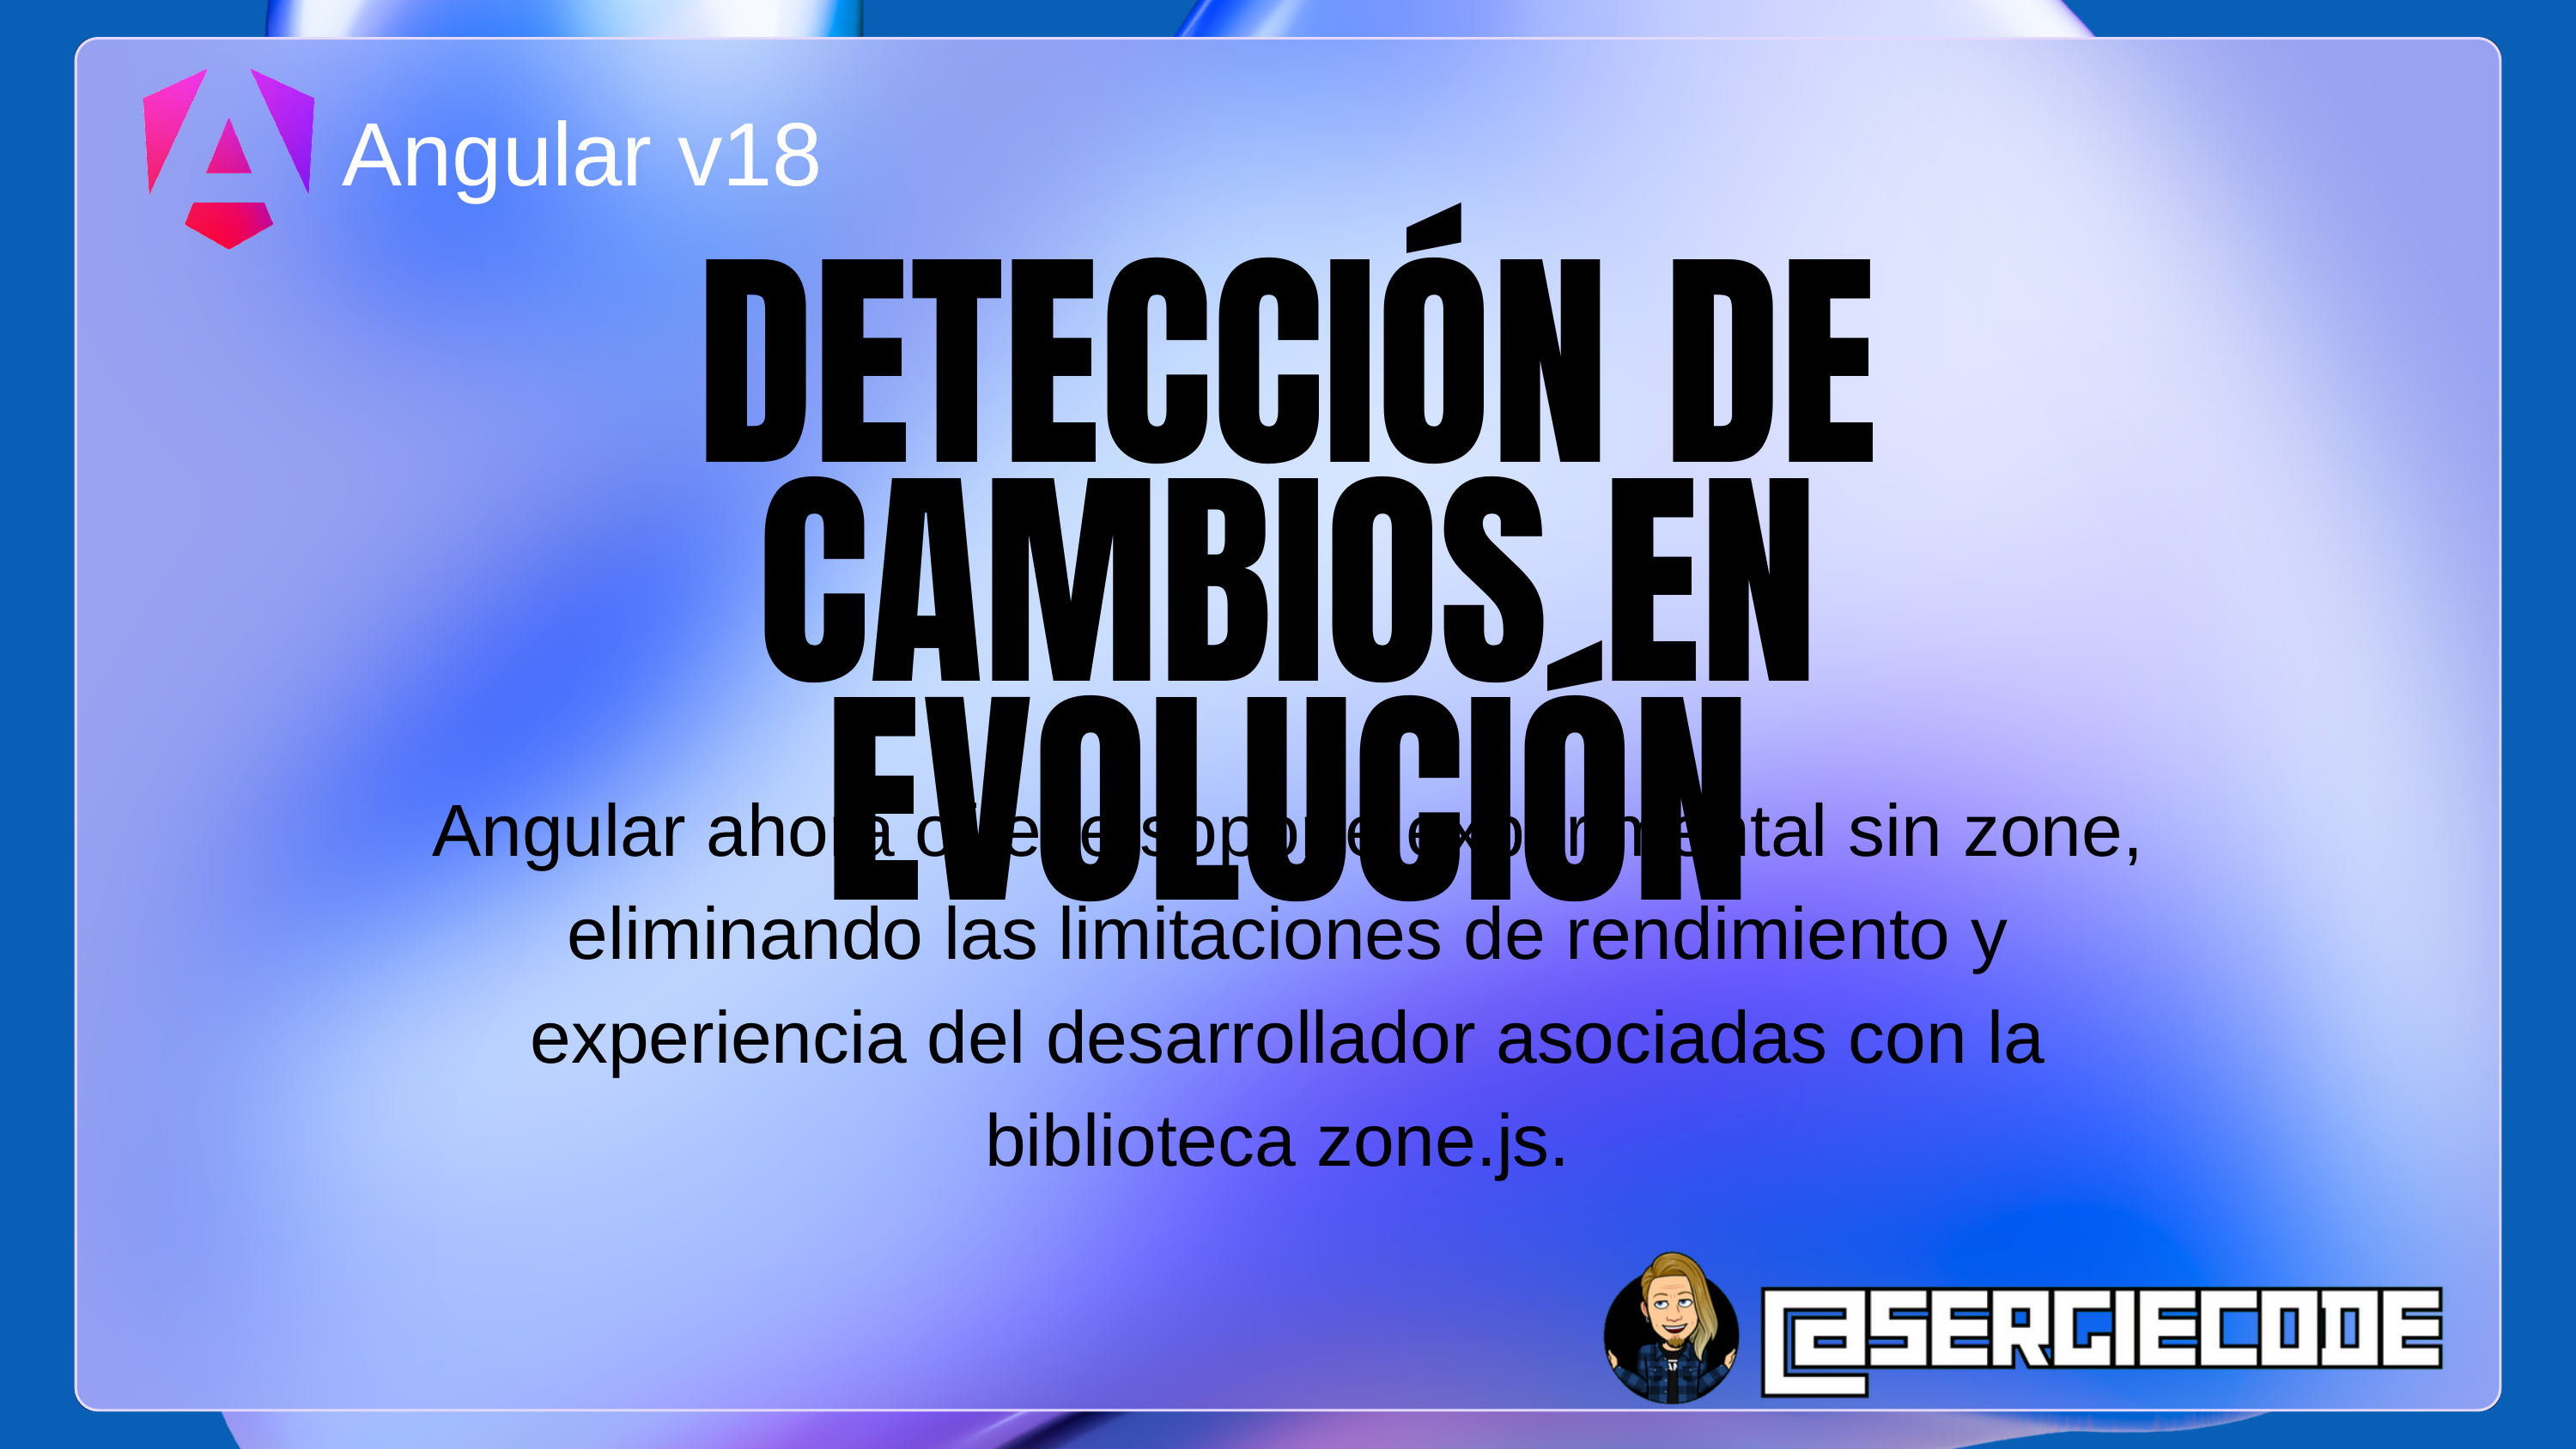

Angular v18
DETECCIÓN DE CAMBIOS EN EVOLUCIÓN
Angular ahora ofrece soporte experimental sin zone, eliminando las limitaciones de rendimiento y experiencia del desarrollador asociadas con la biblioteca zone.js.